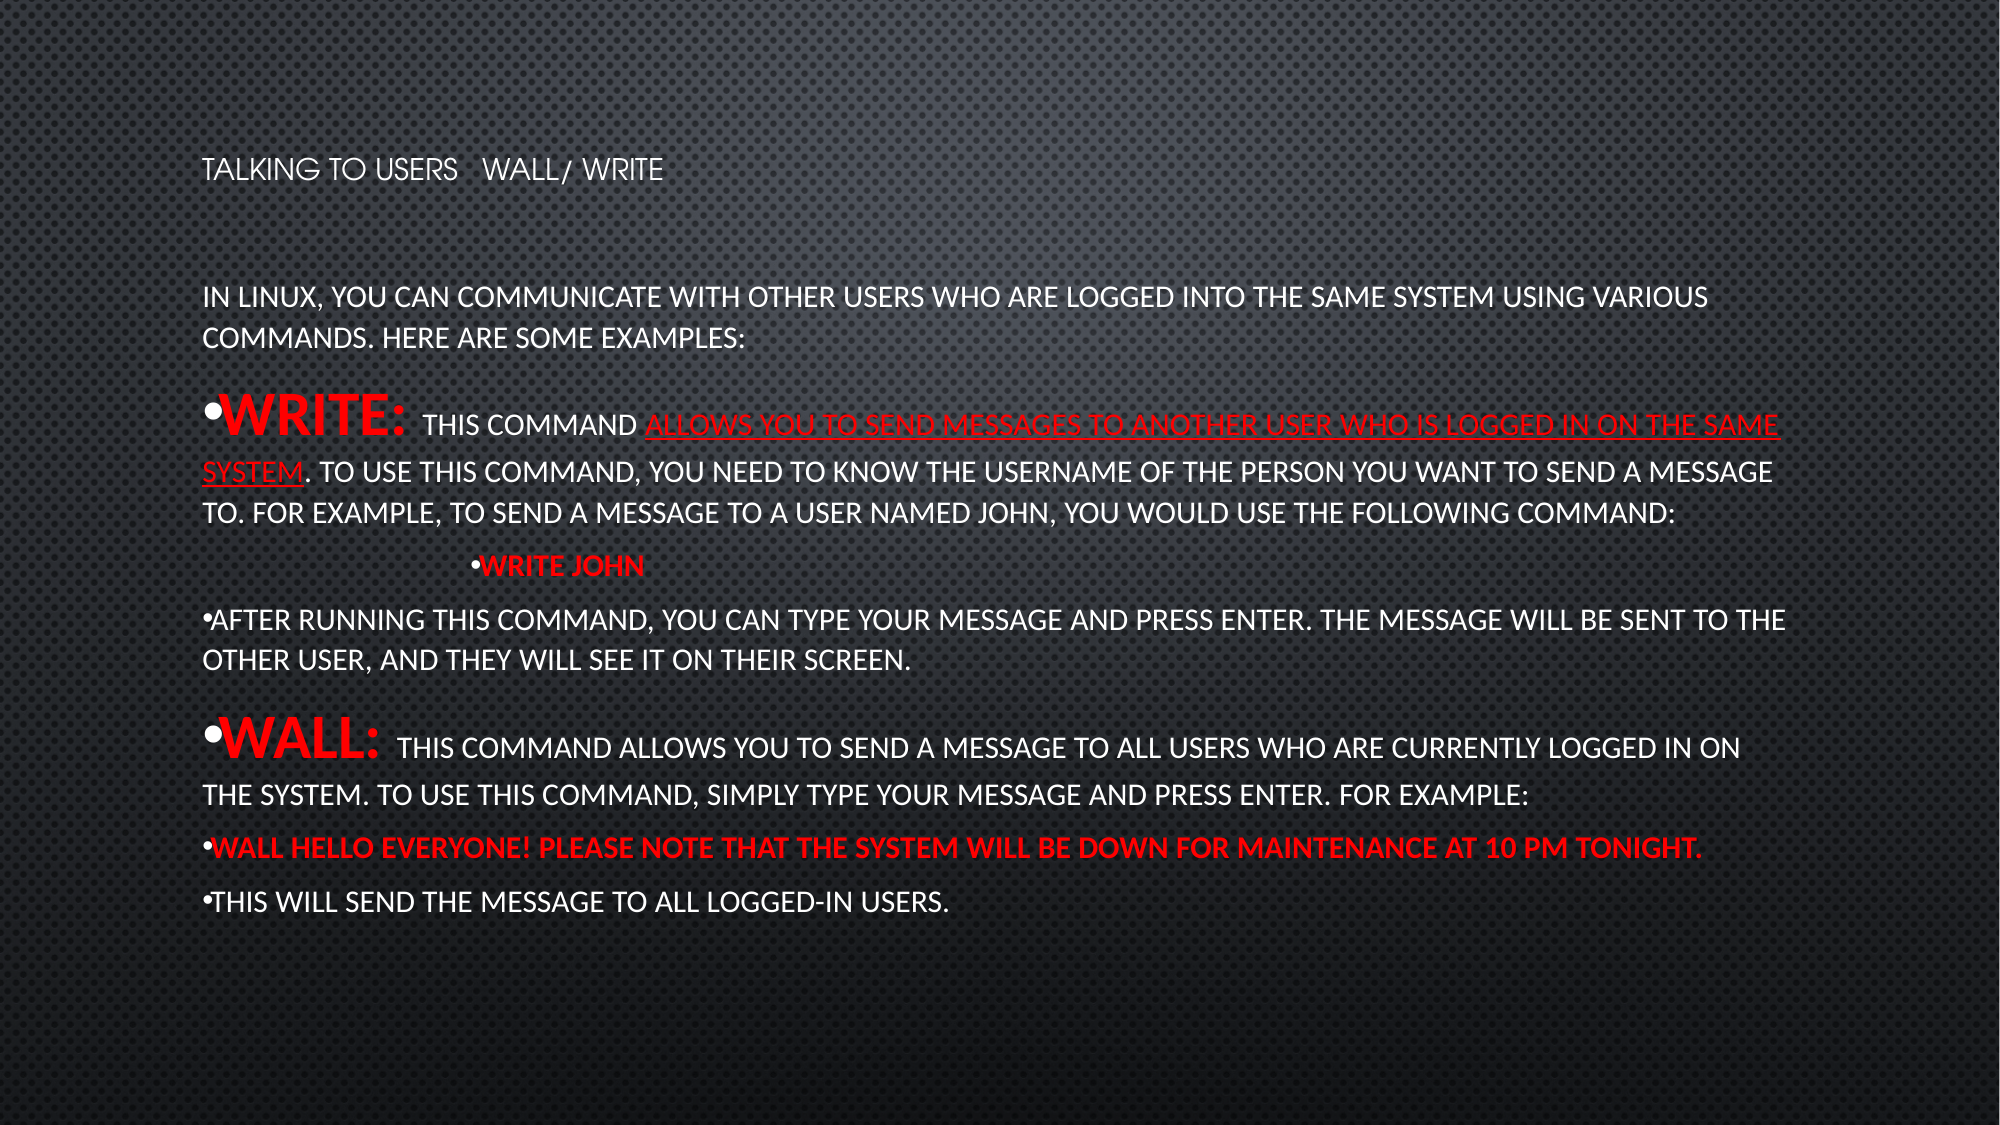

# TALKING TO USERS   WALL/ WRITE

In Linux, you can communicate with other users who are logged into the same system using various commands. Here are some examples:
write: This command allows you to send messages to another user who is logged in on the same system. To use this command, you need to know the username of the person you want to send a message to. For example, to send a message to a user named john, you would use the following command:
write john
After running this command, you can type your message and press Enter. The message will be sent to the other user, and they will see it on their screen.
wall: This command allows you to send a message to all users who are currently logged in on the system. To use this command, simply type your message and press Enter. For example:
wall Hello everyone! Please note that the system will be down for maintenance at 10 PM tonight.
This will send the message to all logged-in users.